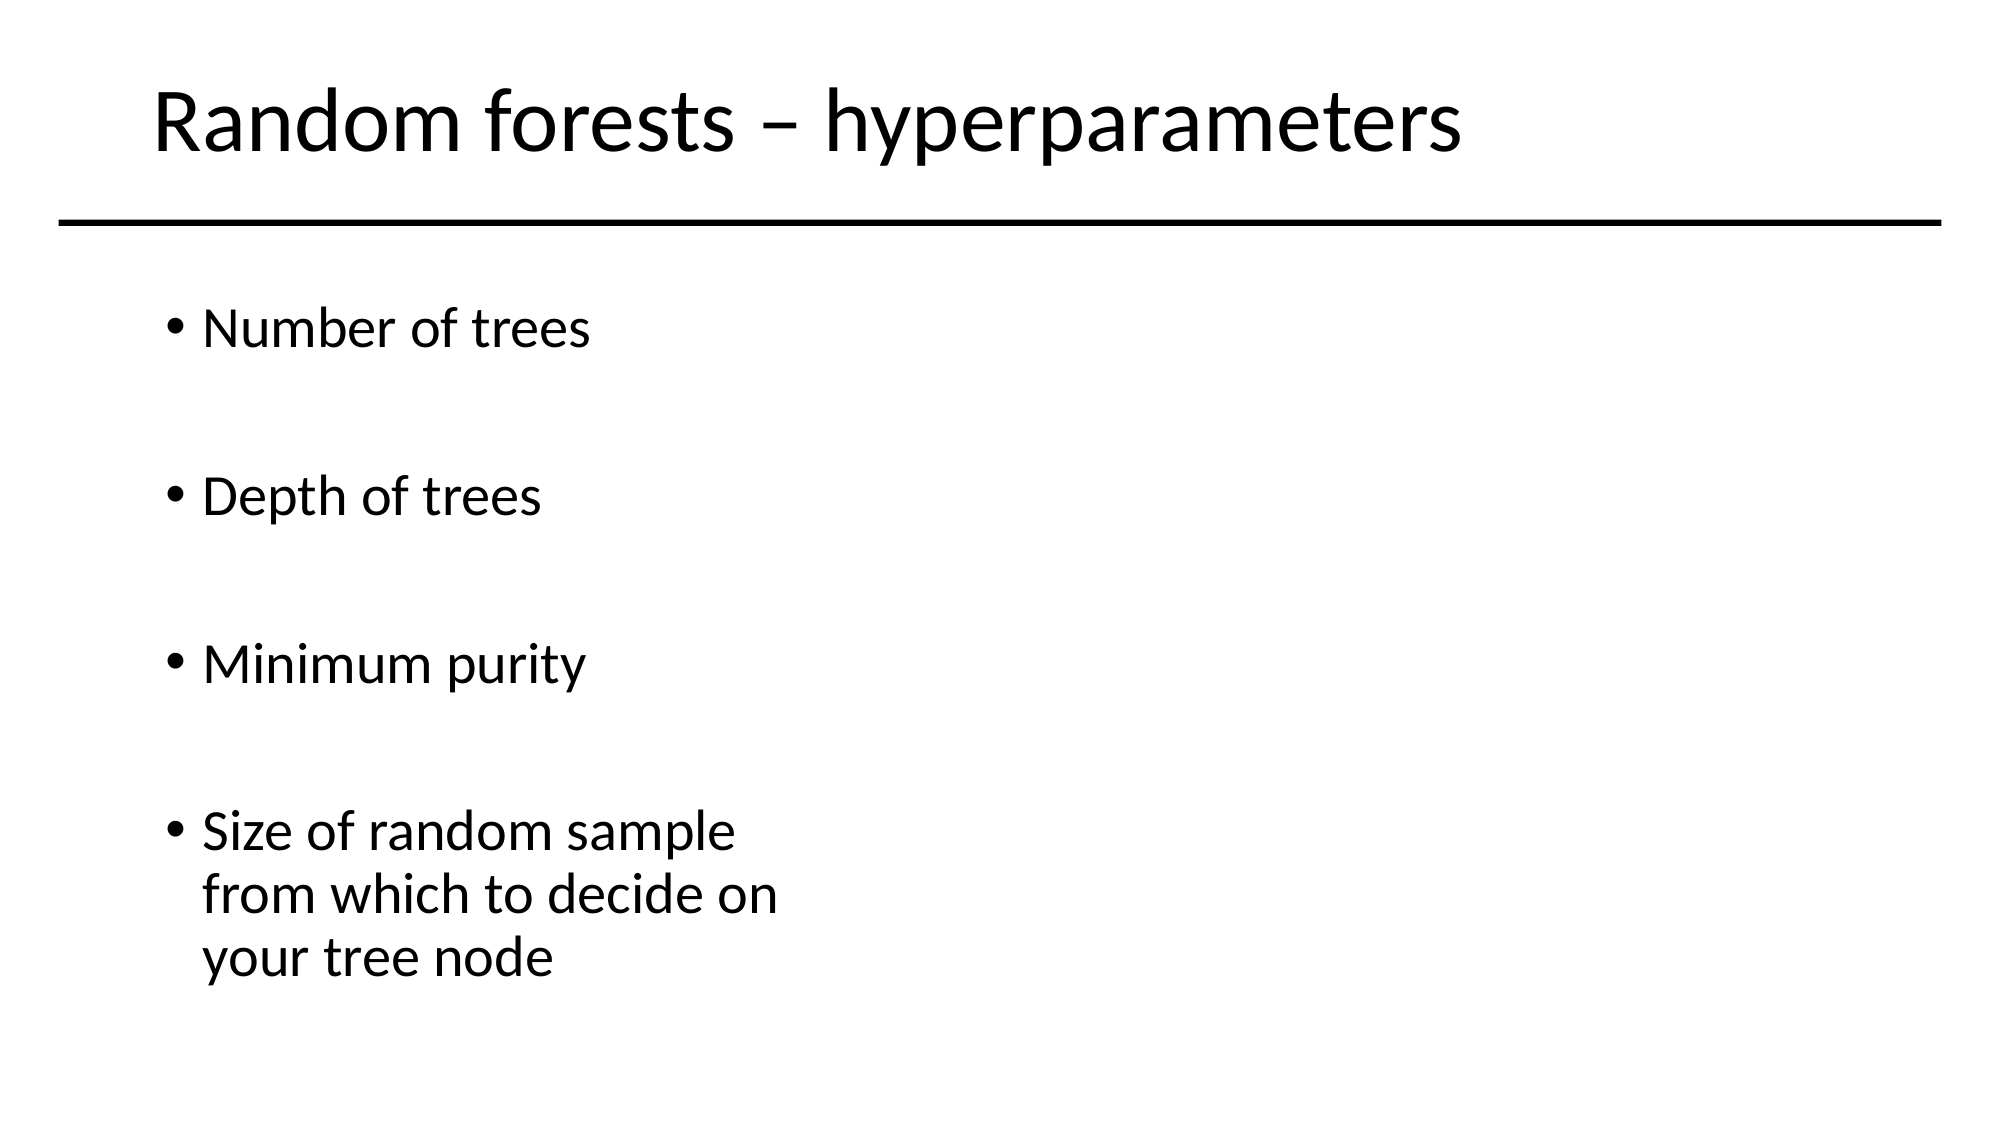

# Random forests – hyperparameters

Number of trees

Depth of trees

Minimum purity

Size of random sample from which to decide on your tree node